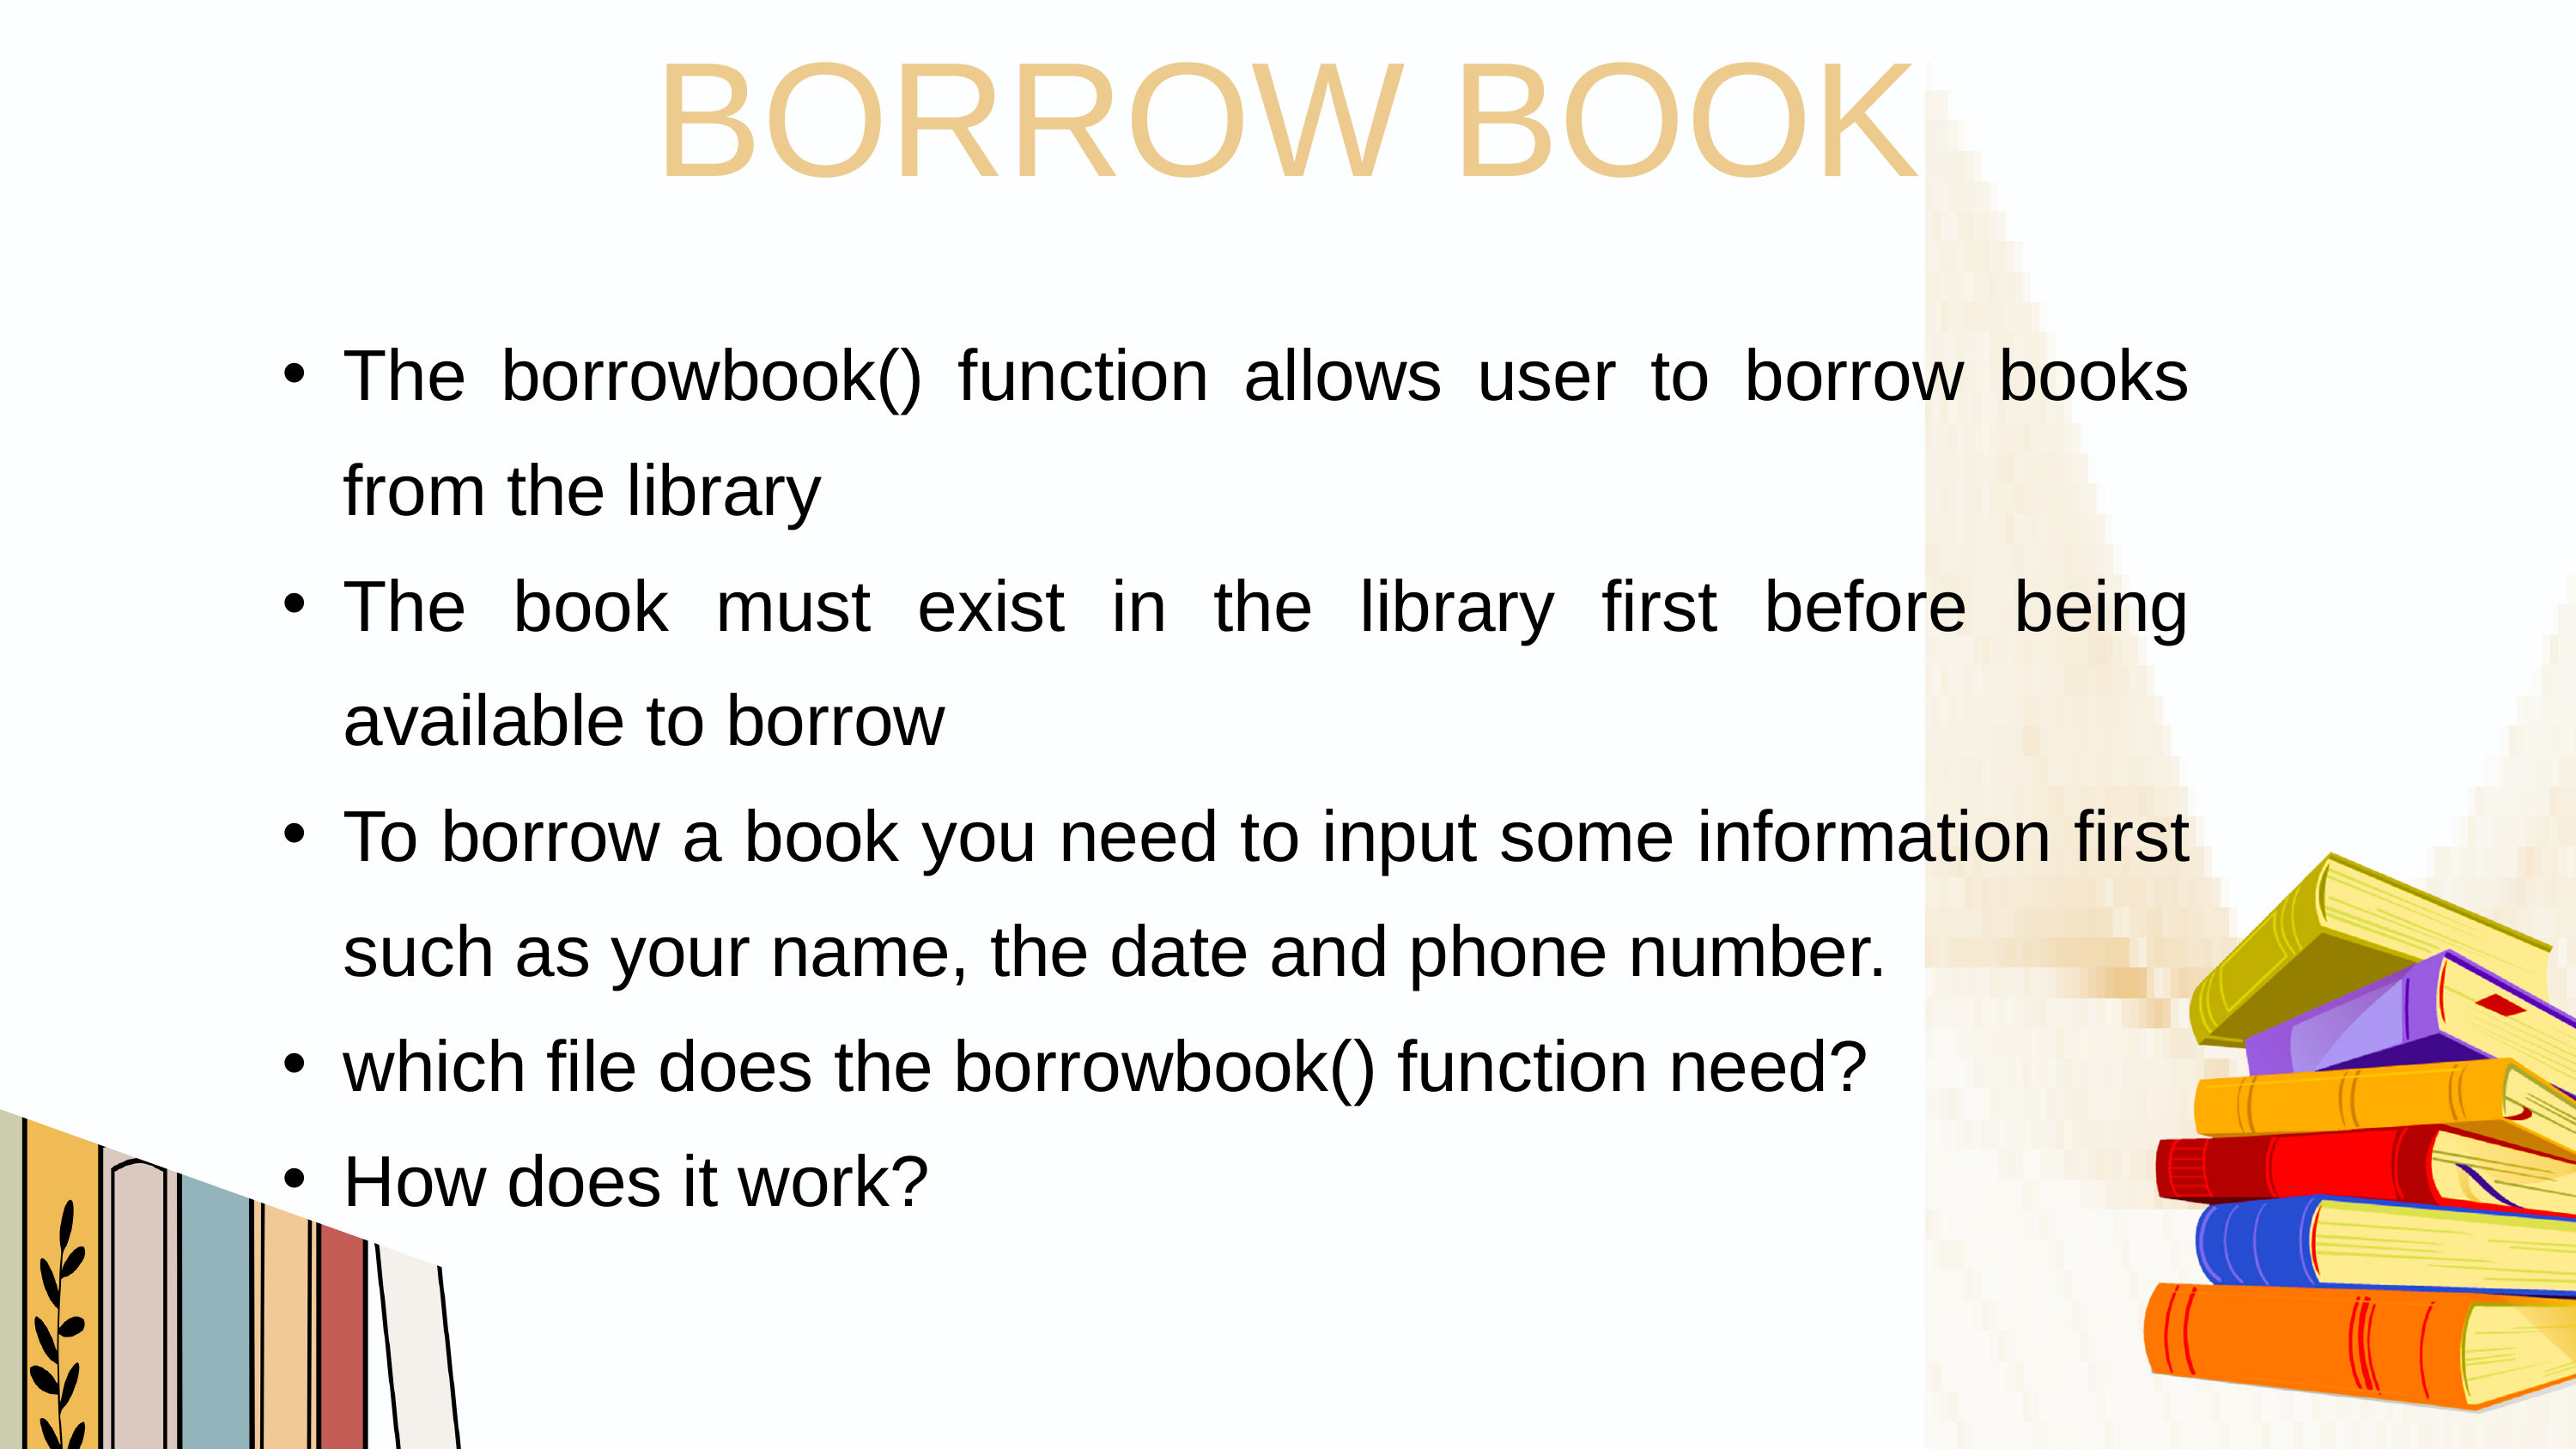

BORROW BOOK
The borrowbook() function allows user to borrow books from the library
The book must exist in the library first before being available to borrow
To borrow a book you need to input some information first such as your name, the date and phone number.
which file does the borrowbook() function need?
How does it work?